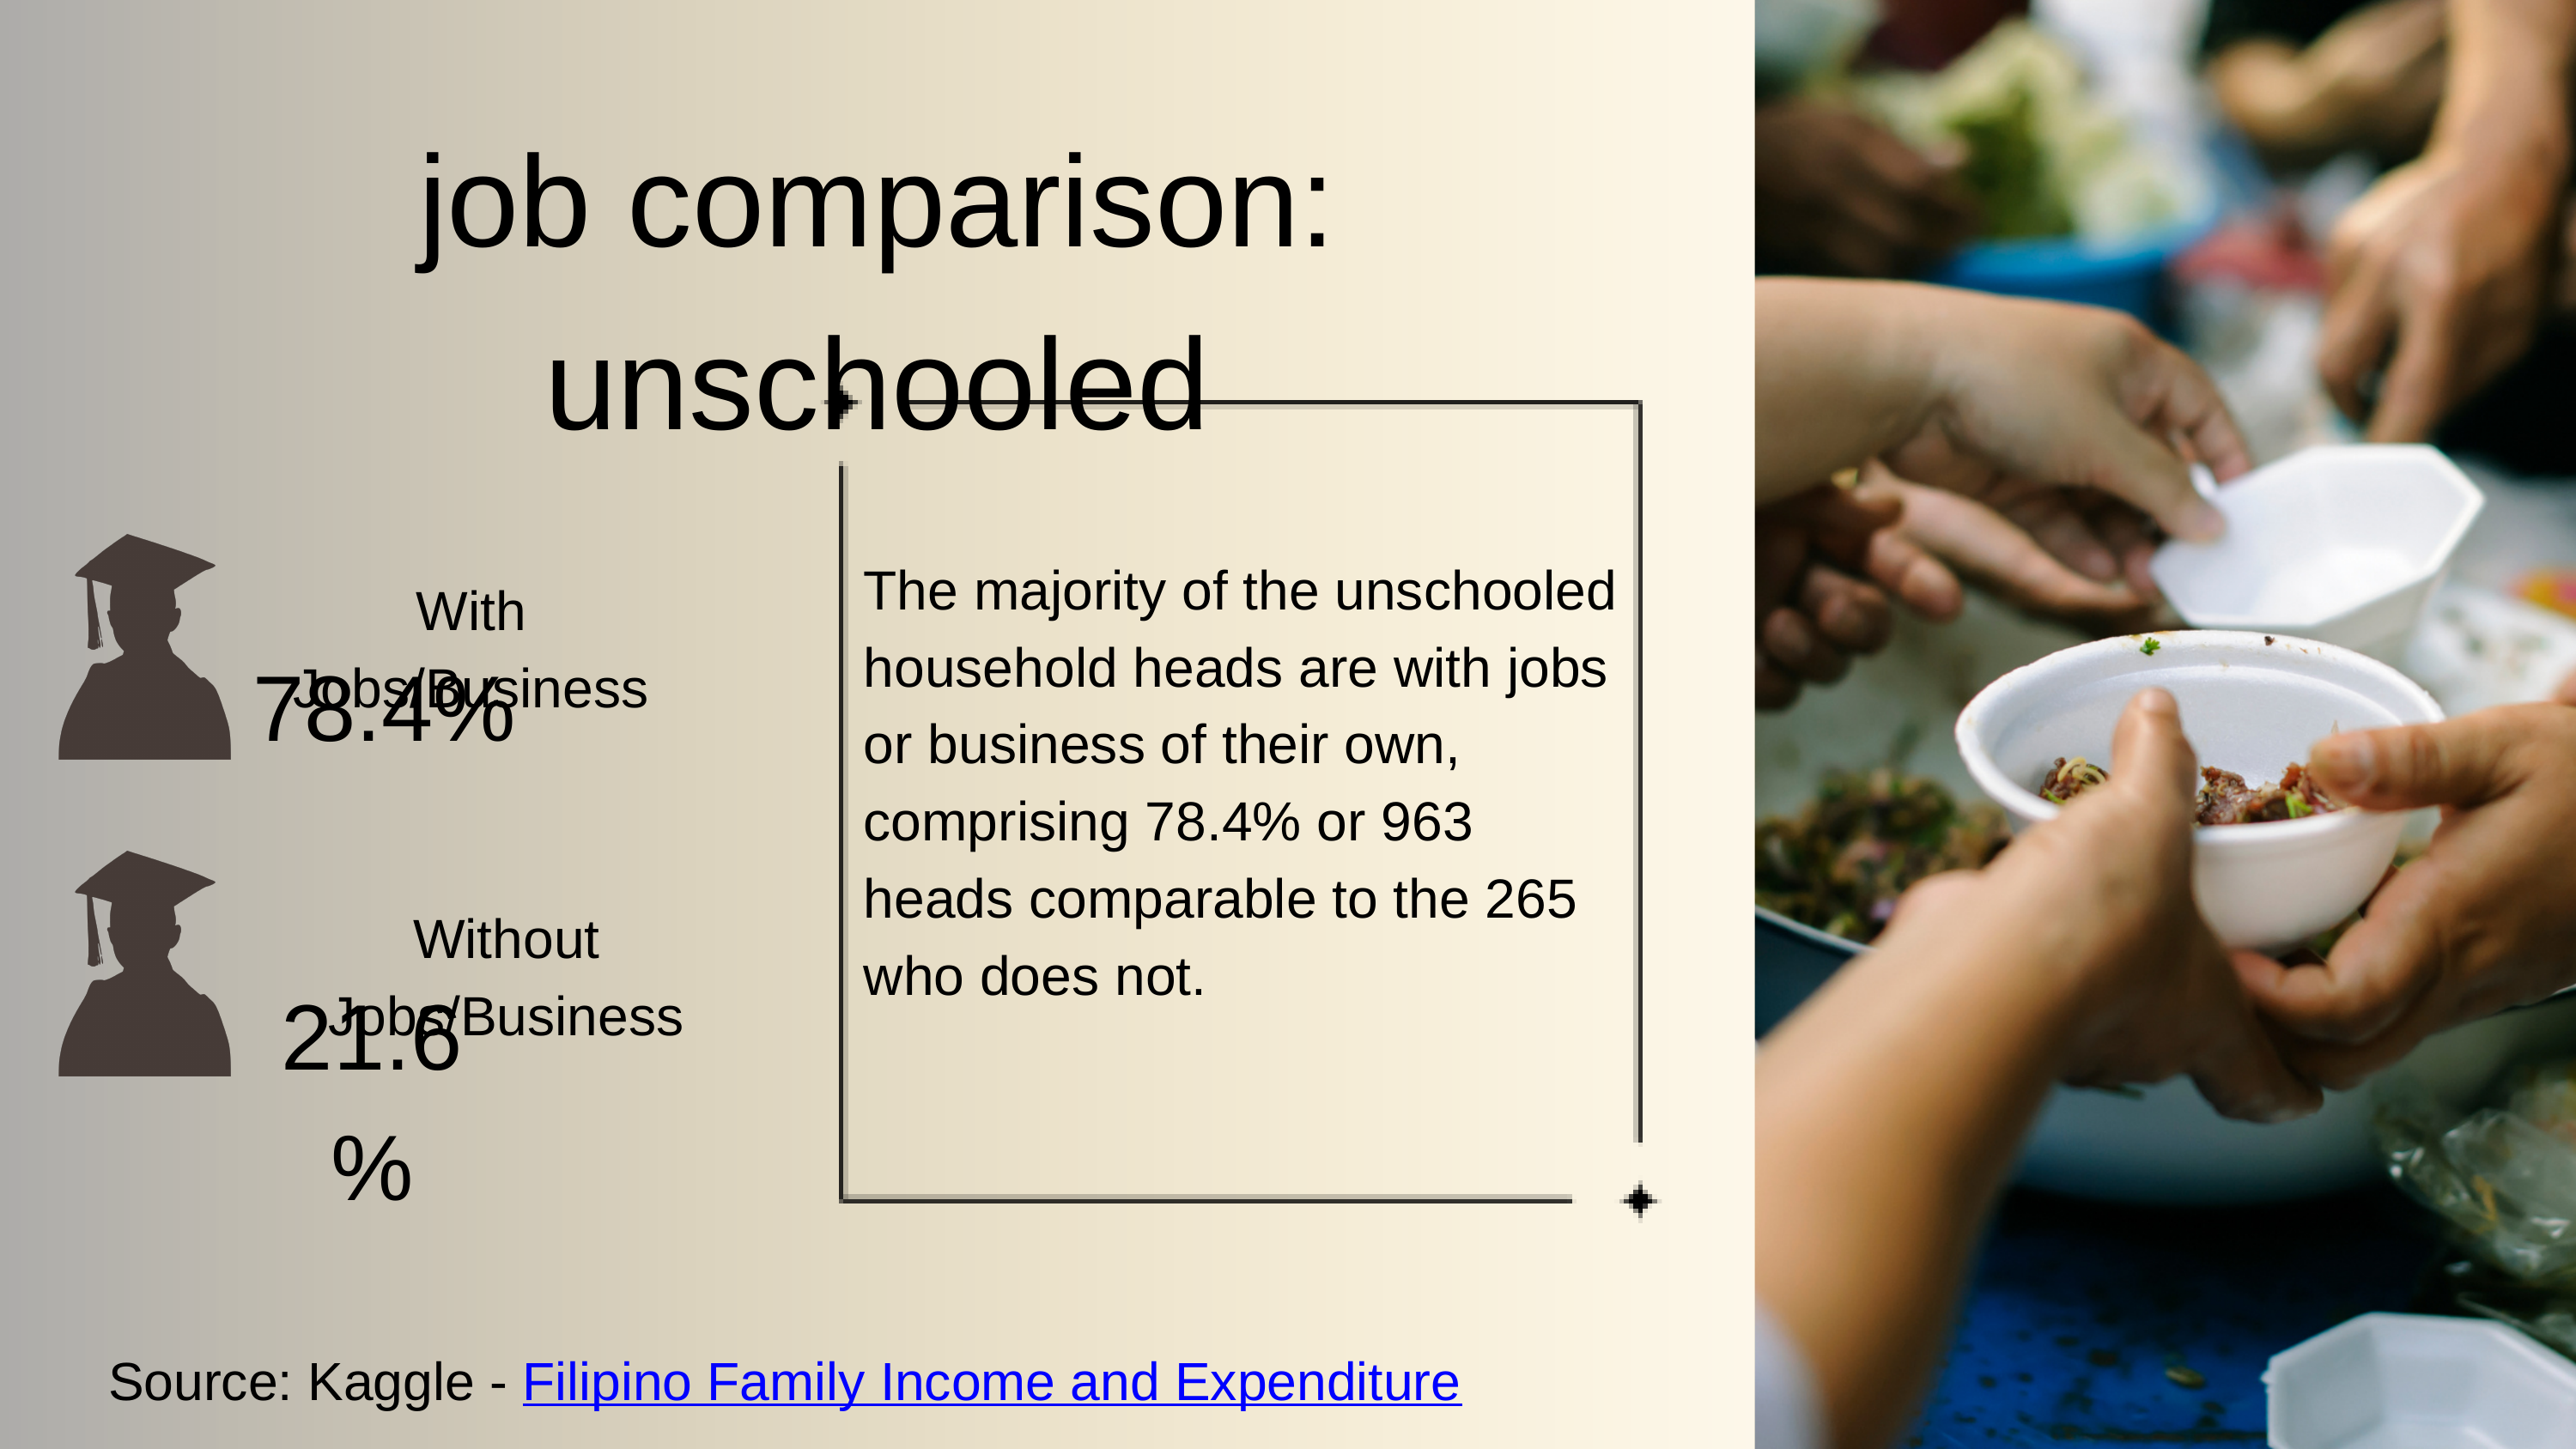

job comparison: unschooled

The majority of the unschooled household heads are with jobs or business of their own, comprising 78.4% or 963 heads comparable to the 265 who does not.
With Jobs/Business
78.4%

Without Jobs/Business
21.6%
Source: Kaggle - Filipino Family Income and Expenditure